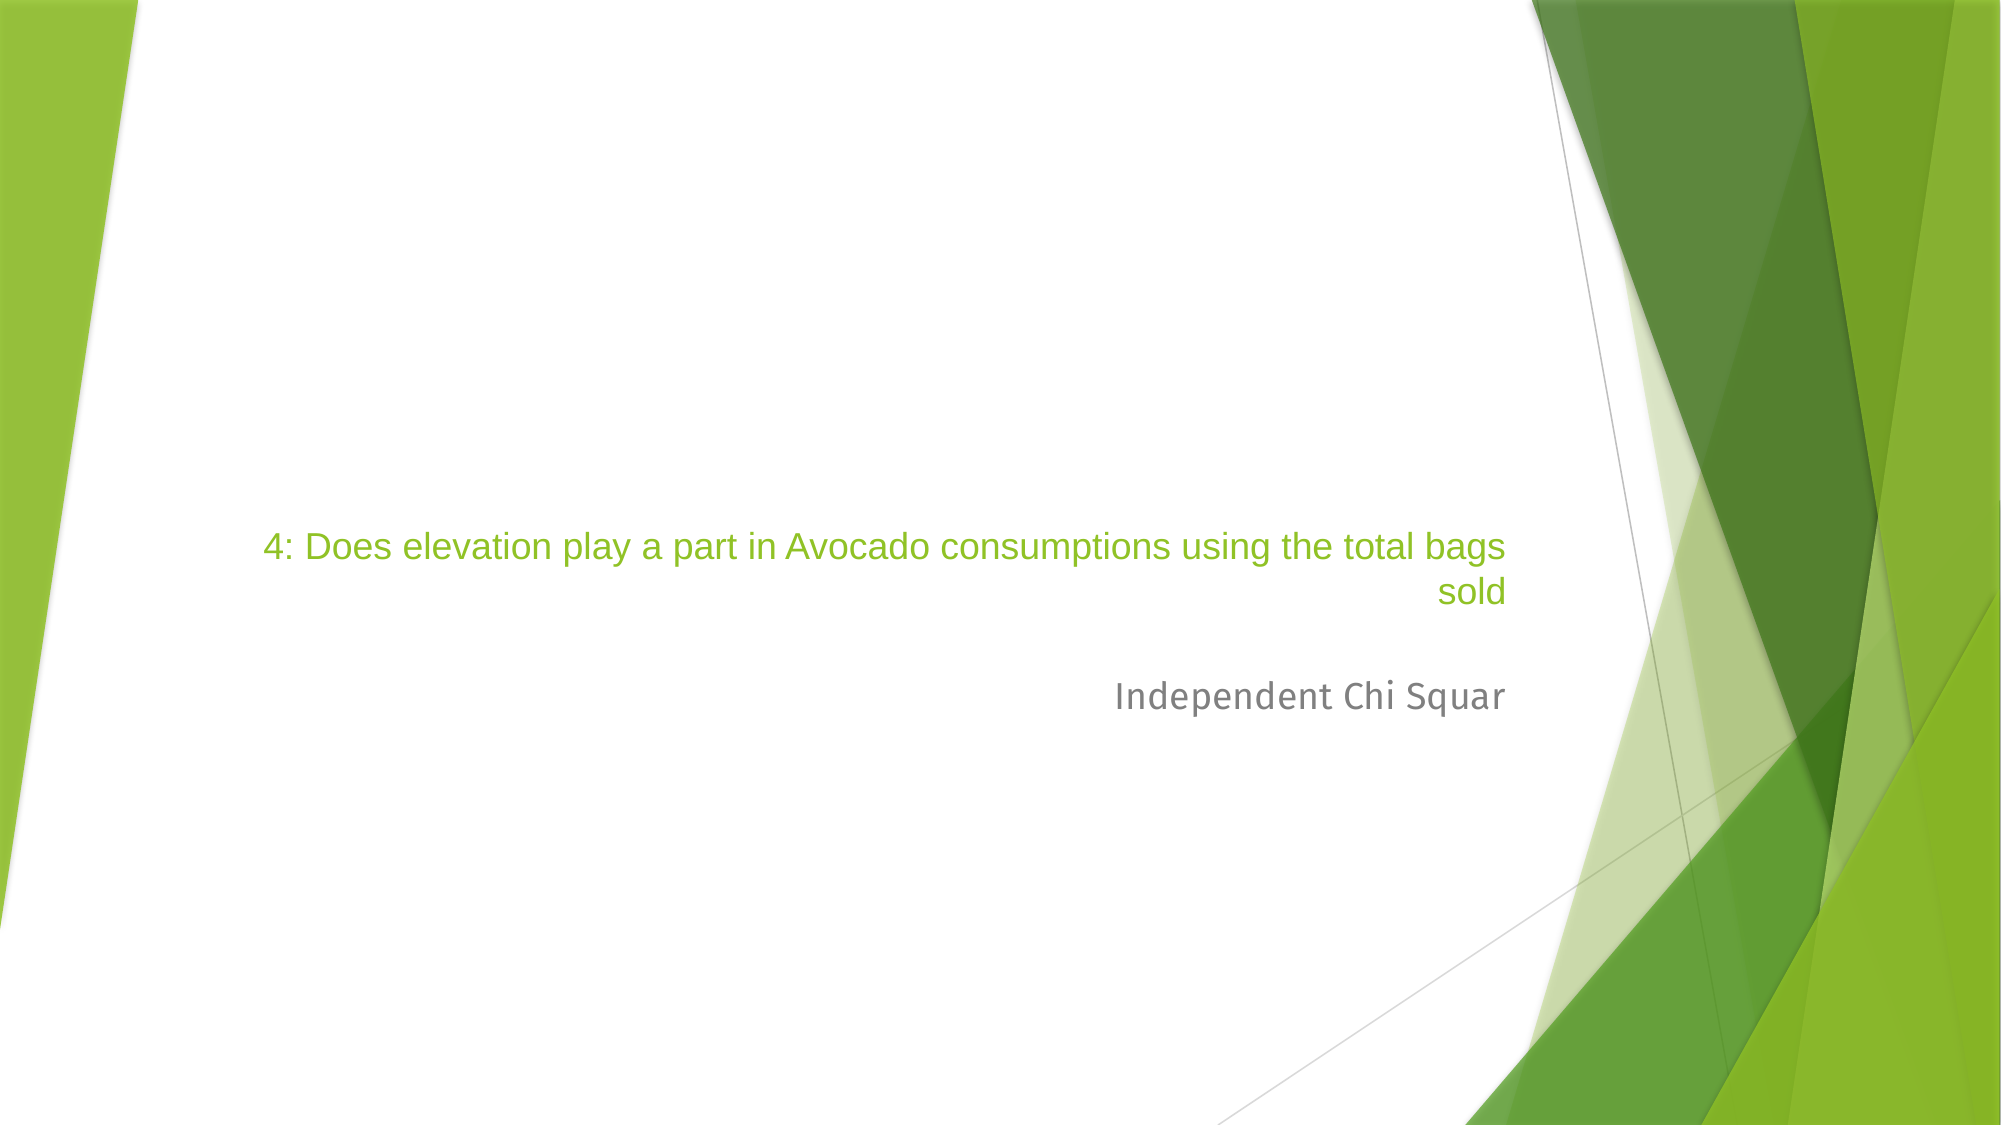

# 4: Does elevation play a part in Avocado consumptions using the total bags sold
Independent Chi Squar